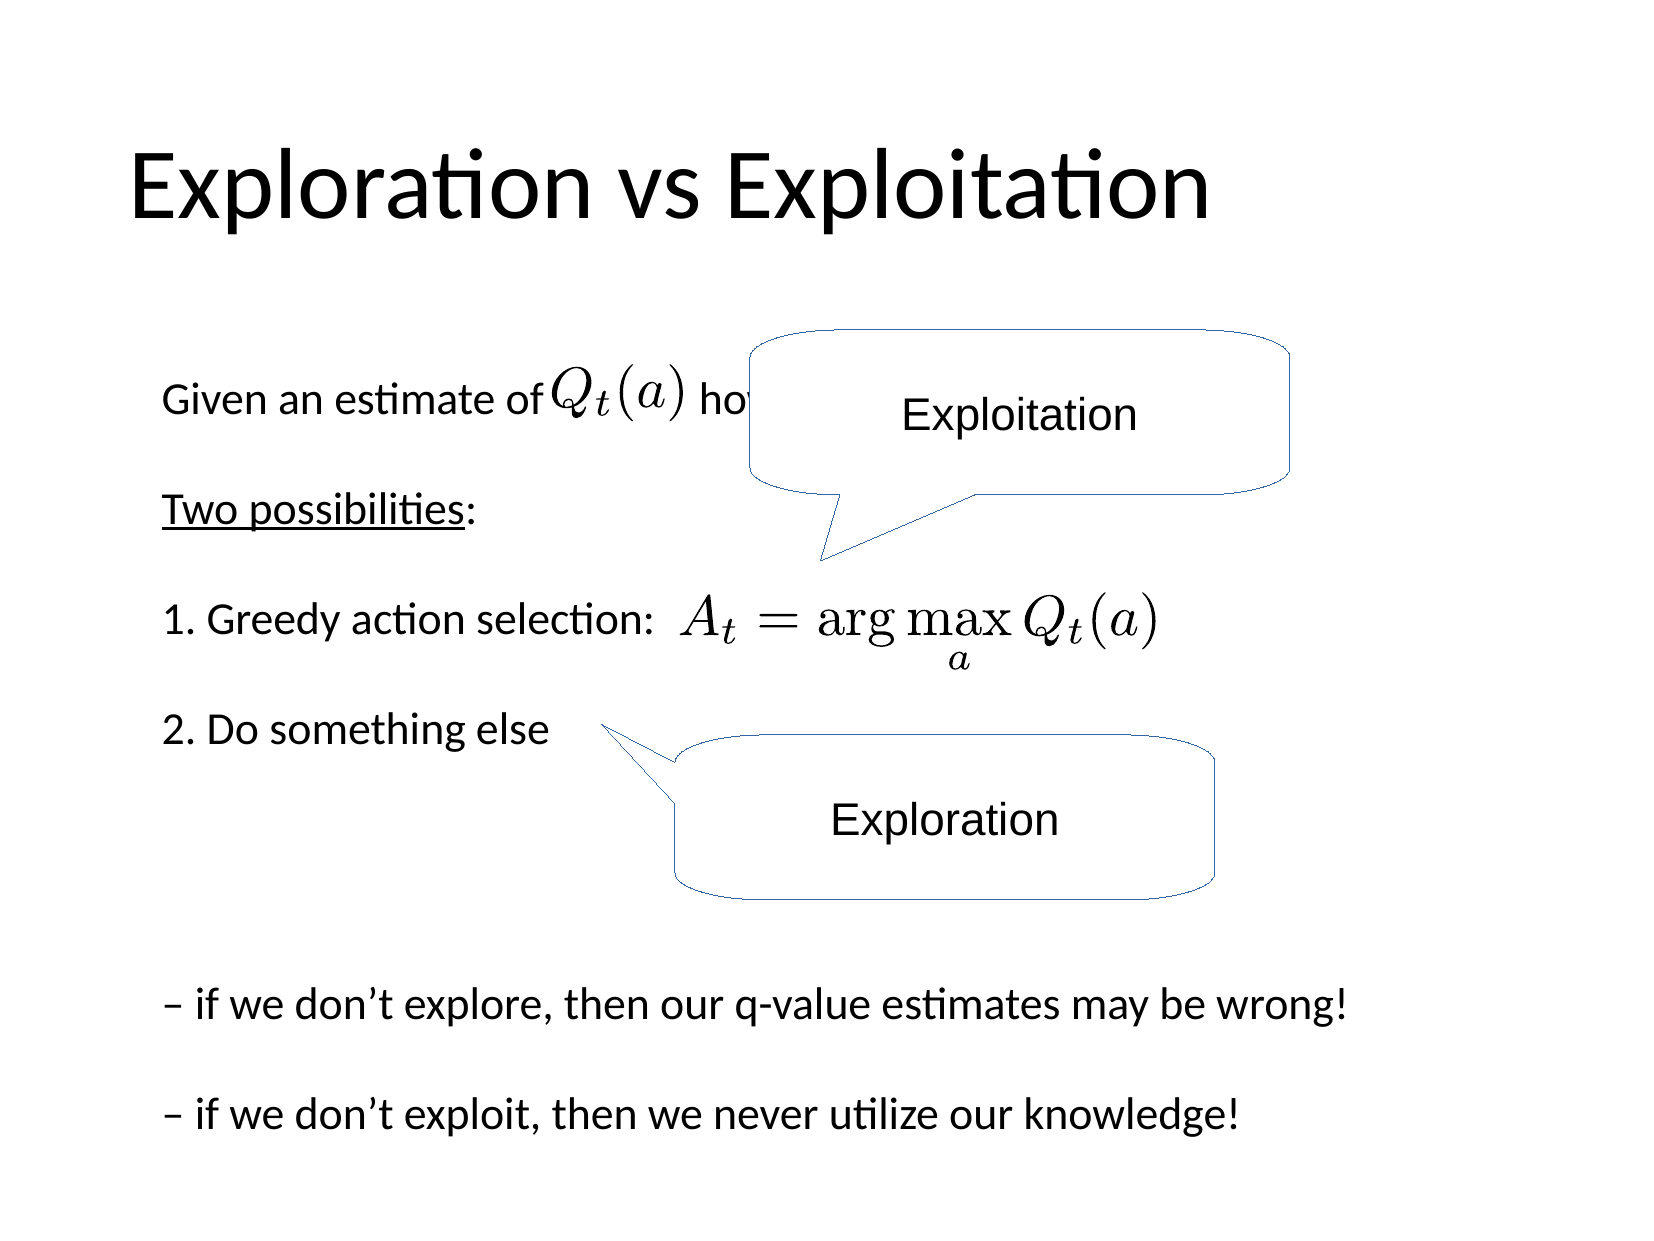

# Exploration vs Exploitation
Exploitation
Given an estimate of             , how do we decide how to act?

Two possibilities:

1. Greedy action selection:

2. Do something else

– if we don’t explore, then our q-value estimates may be wrong!

– if we don’t exploit, then we never utilize our knowledge!

Exploration